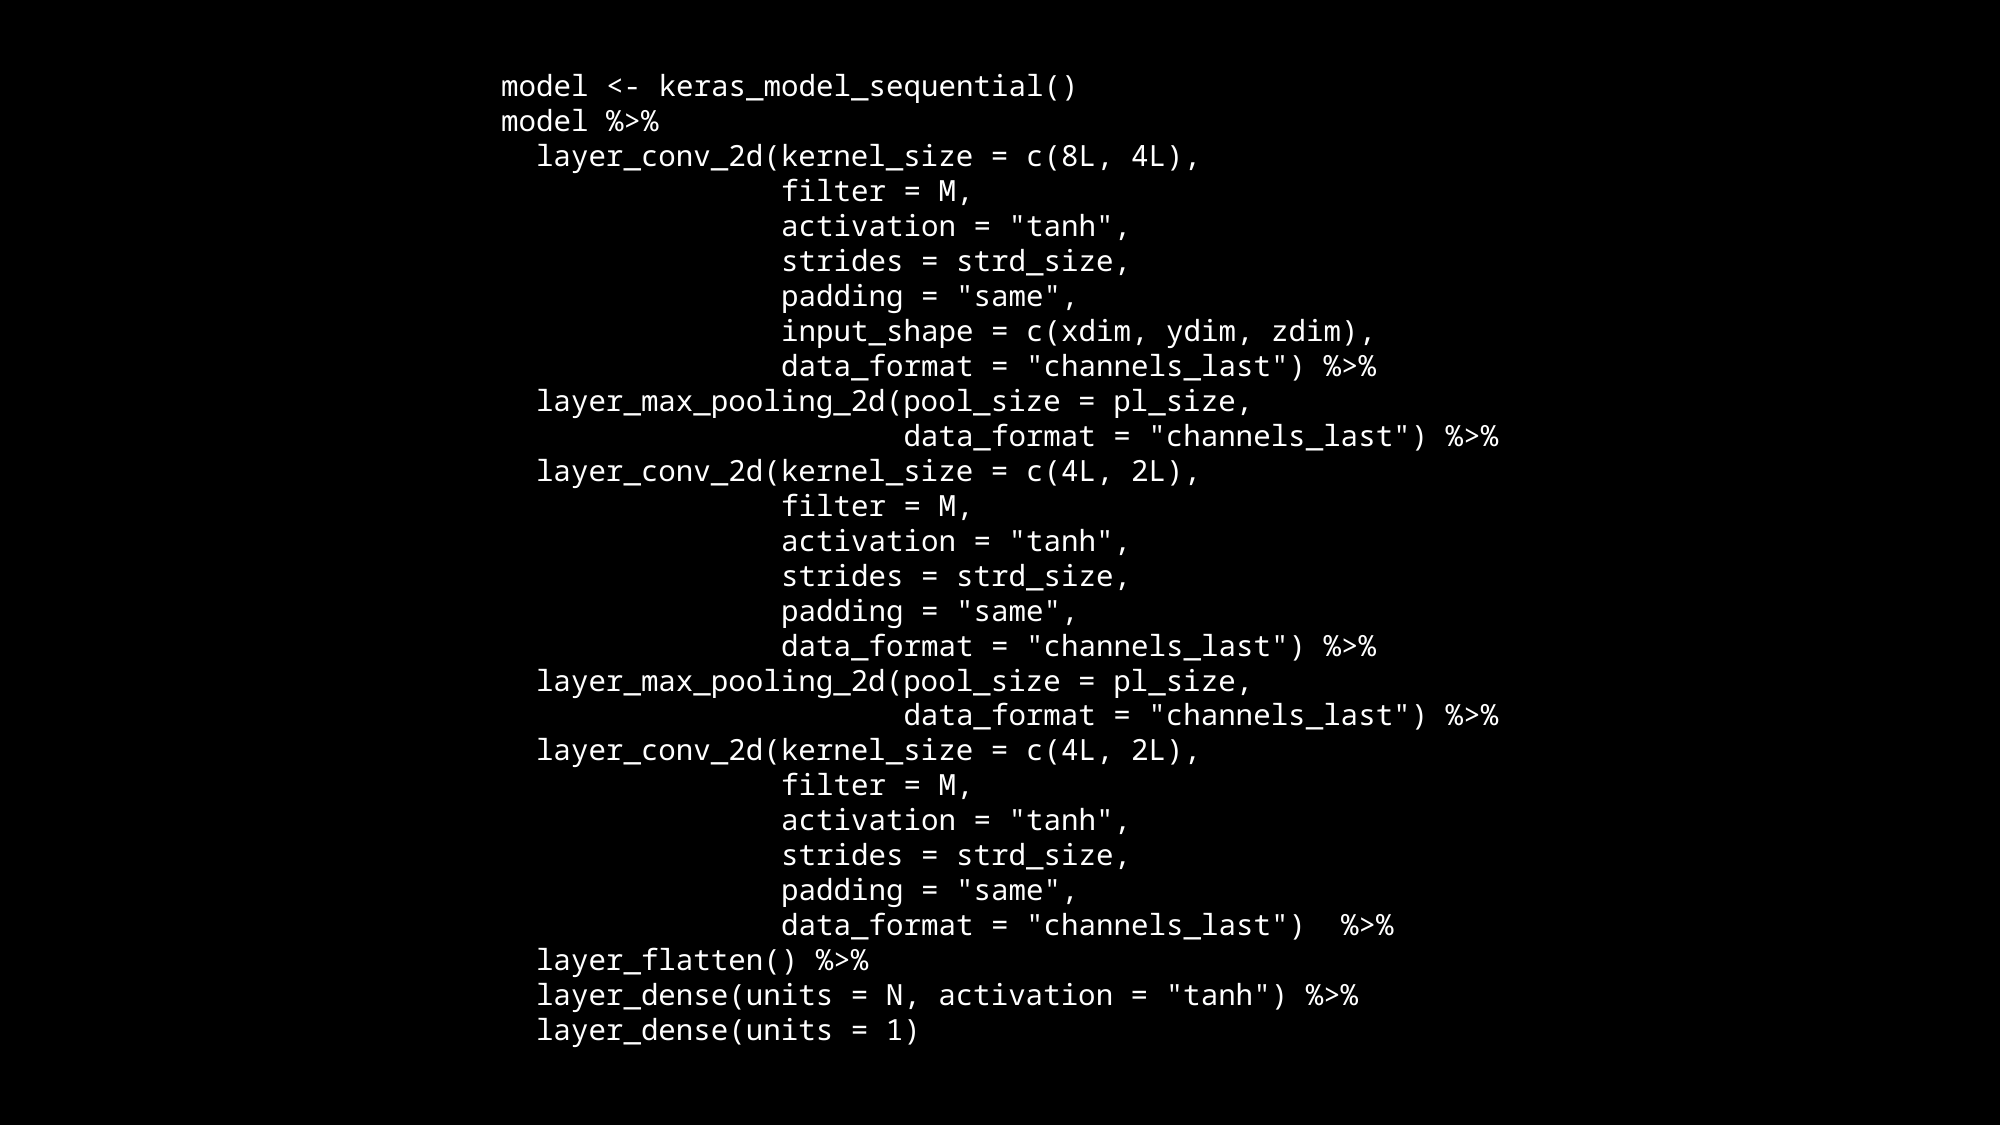

model <- keras_model_sequential()
model %>%
  layer_conv_2d(kernel_size = c(8L, 4L),
                filter = M,
                activation = "tanh",
                strides = strd_size,
                padding = "same",
                input_shape = c(xdim, ydim, zdim),
                data_format = "channels_last") %>%
  layer_max_pooling_2d(pool_size = pl_size,
                       data_format = "channels_last") %>%
  layer_conv_2d(kernel_size = c(4L, 2L),
                filter = M,
                activation = "tanh",
                strides = strd_size,
                padding = "same",
                data_format = "channels_last") %>%
  layer_max_pooling_2d(pool_size = pl_size,
                       data_format = "channels_last") %>%
  layer_conv_2d(kernel_size = c(4L, 2L),
                filter = M,
                activation = "tanh",
                strides = strd_size,
                padding = "same",
                data_format = "channels_last")  %>%
  layer_flatten() %>%
  layer_dense(units = N, activation = "tanh") %>%
  layer_dense(units = 1)